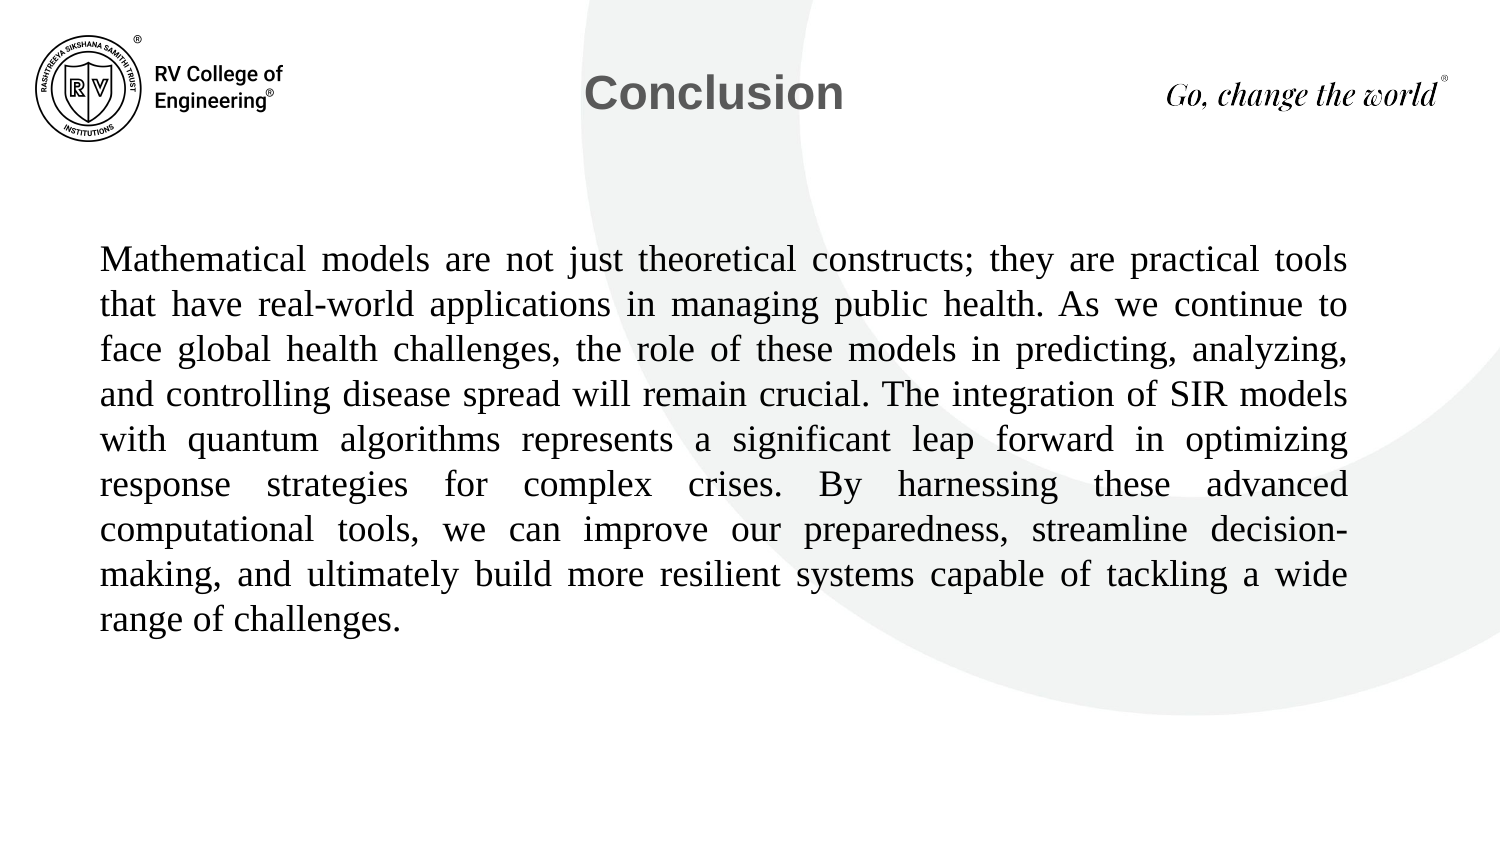

# Conclusion
Mathematical models are not just theoretical constructs; they are practical tools that have real-world applications in managing public health. As we continue to face global health challenges, the role of these models in predicting, analyzing, and controlling disease spread will remain crucial. The integration of SIR models with quantum algorithms represents a significant leap forward in optimizing response strategies for complex crises. By harnessing these advanced computational tools, we can improve our preparedness, streamline decision-making, and ultimately build more resilient systems capable of tackling a wide range of challenges.